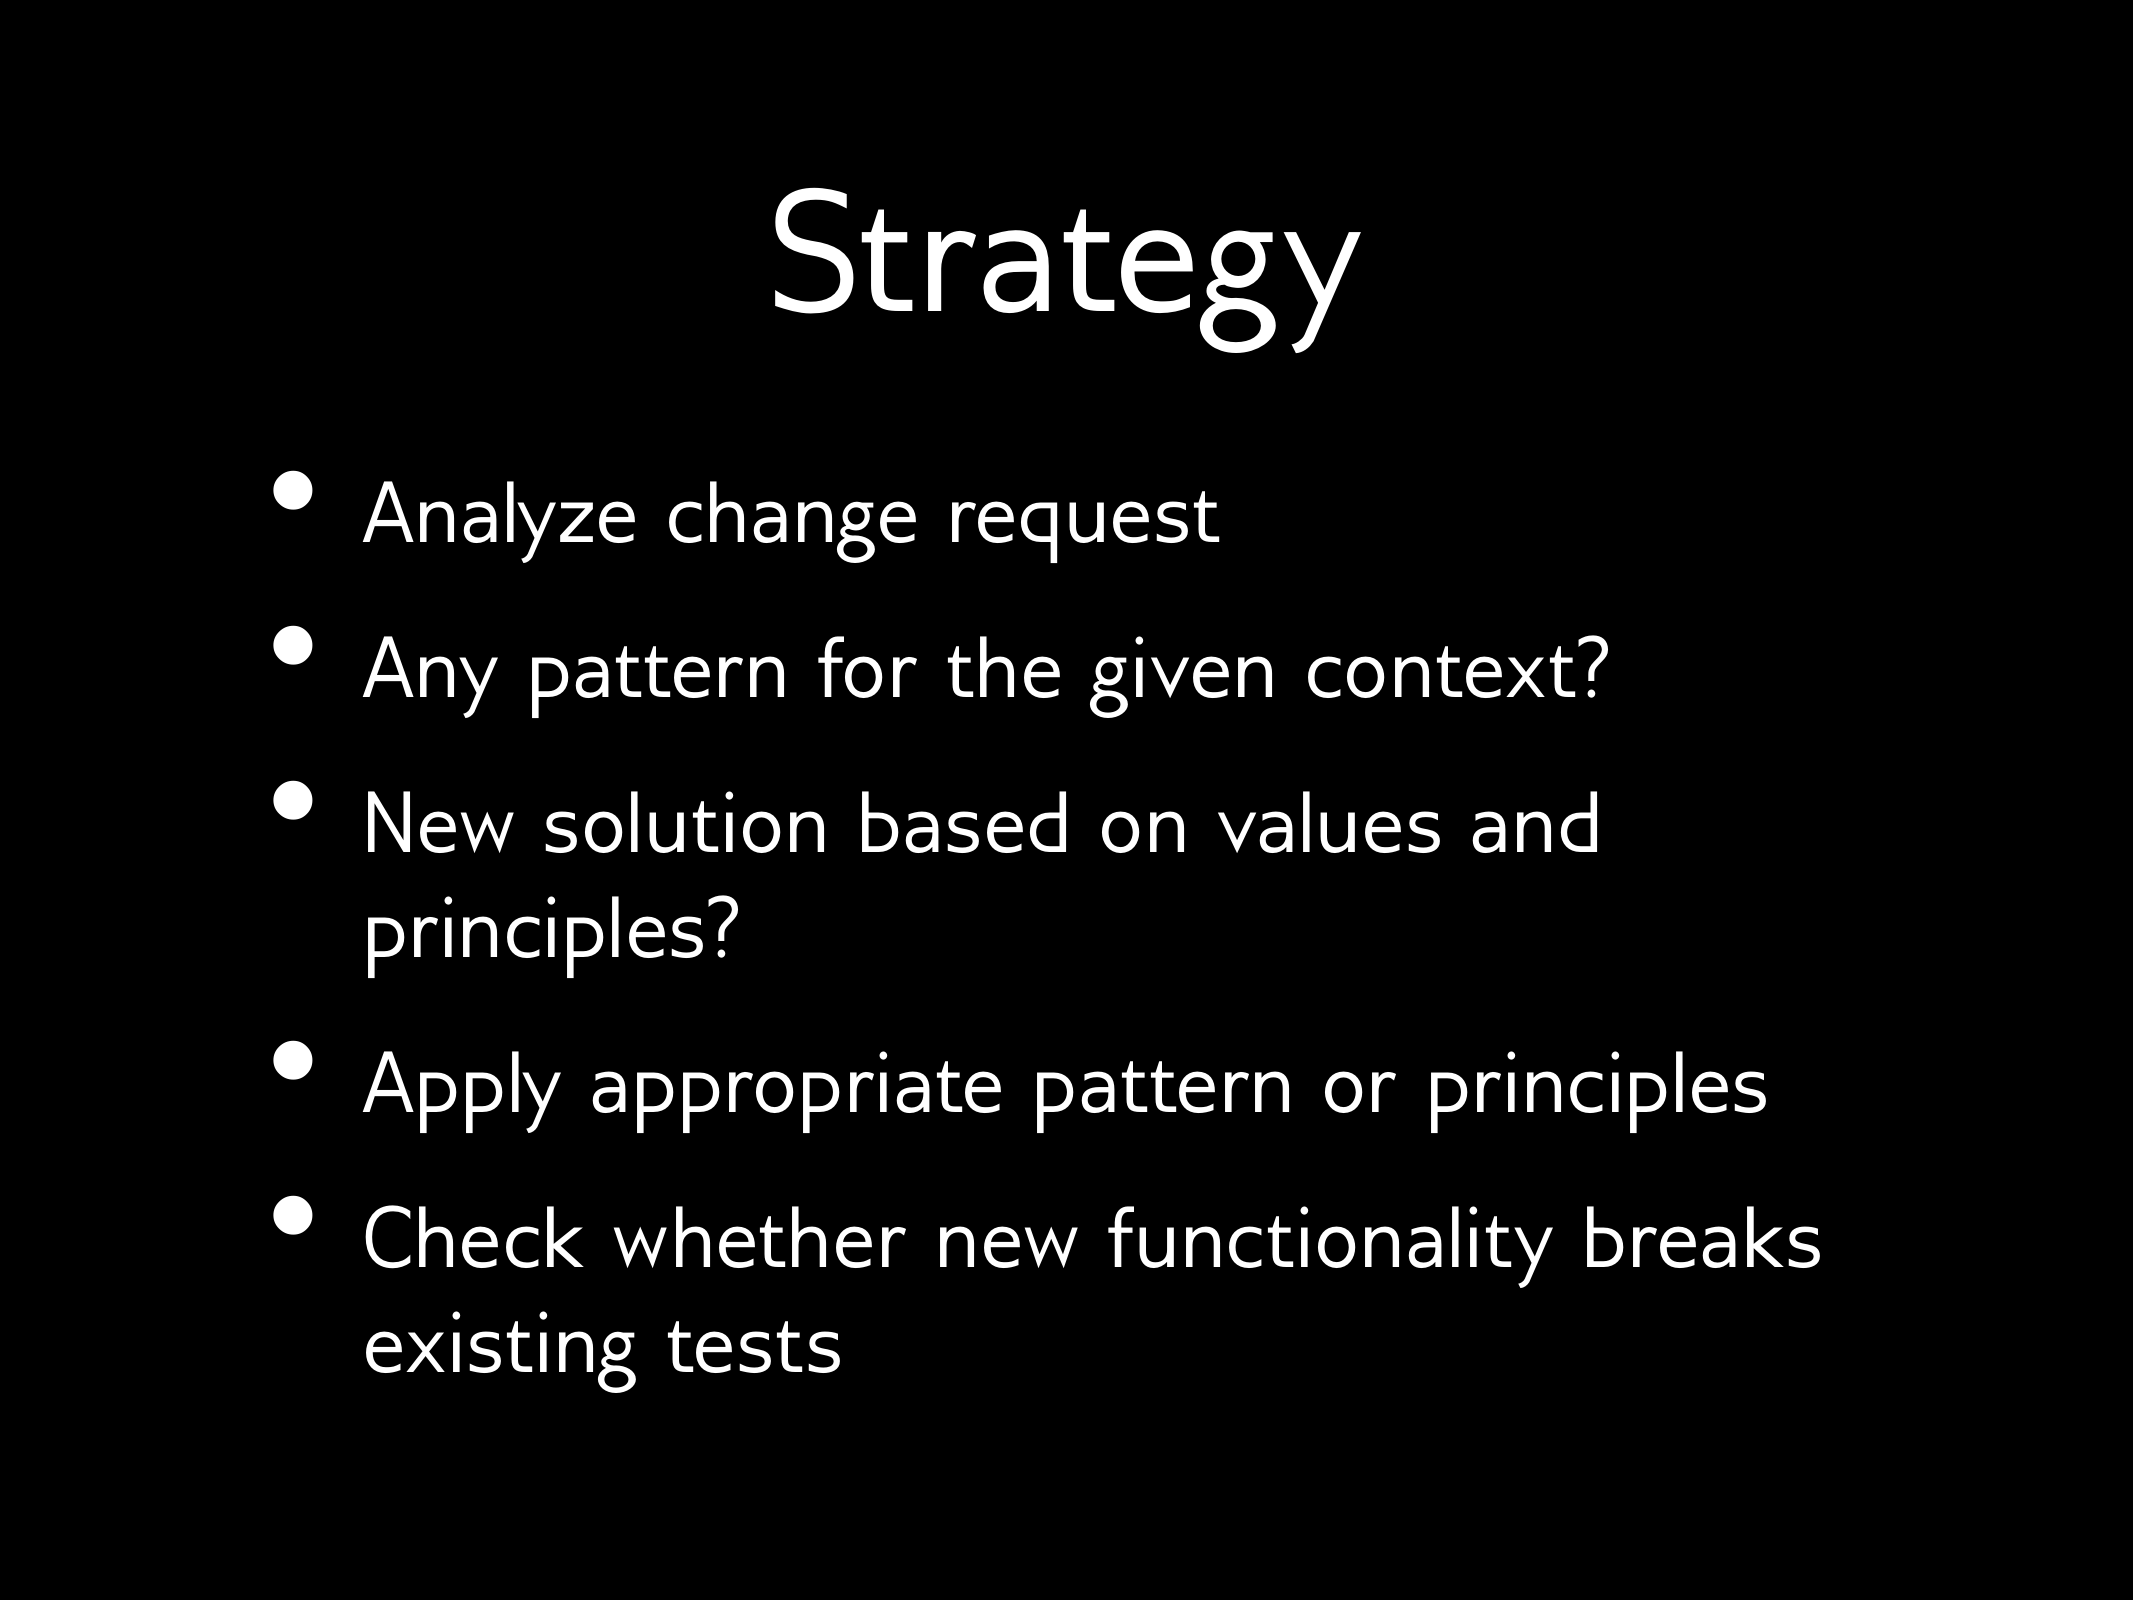

# Strategy
Analyze change request
Any pattern for the given context?
New solution based on values and principles?
Apply appropriate pattern or principles
Check whether new functionality breaks existing tests